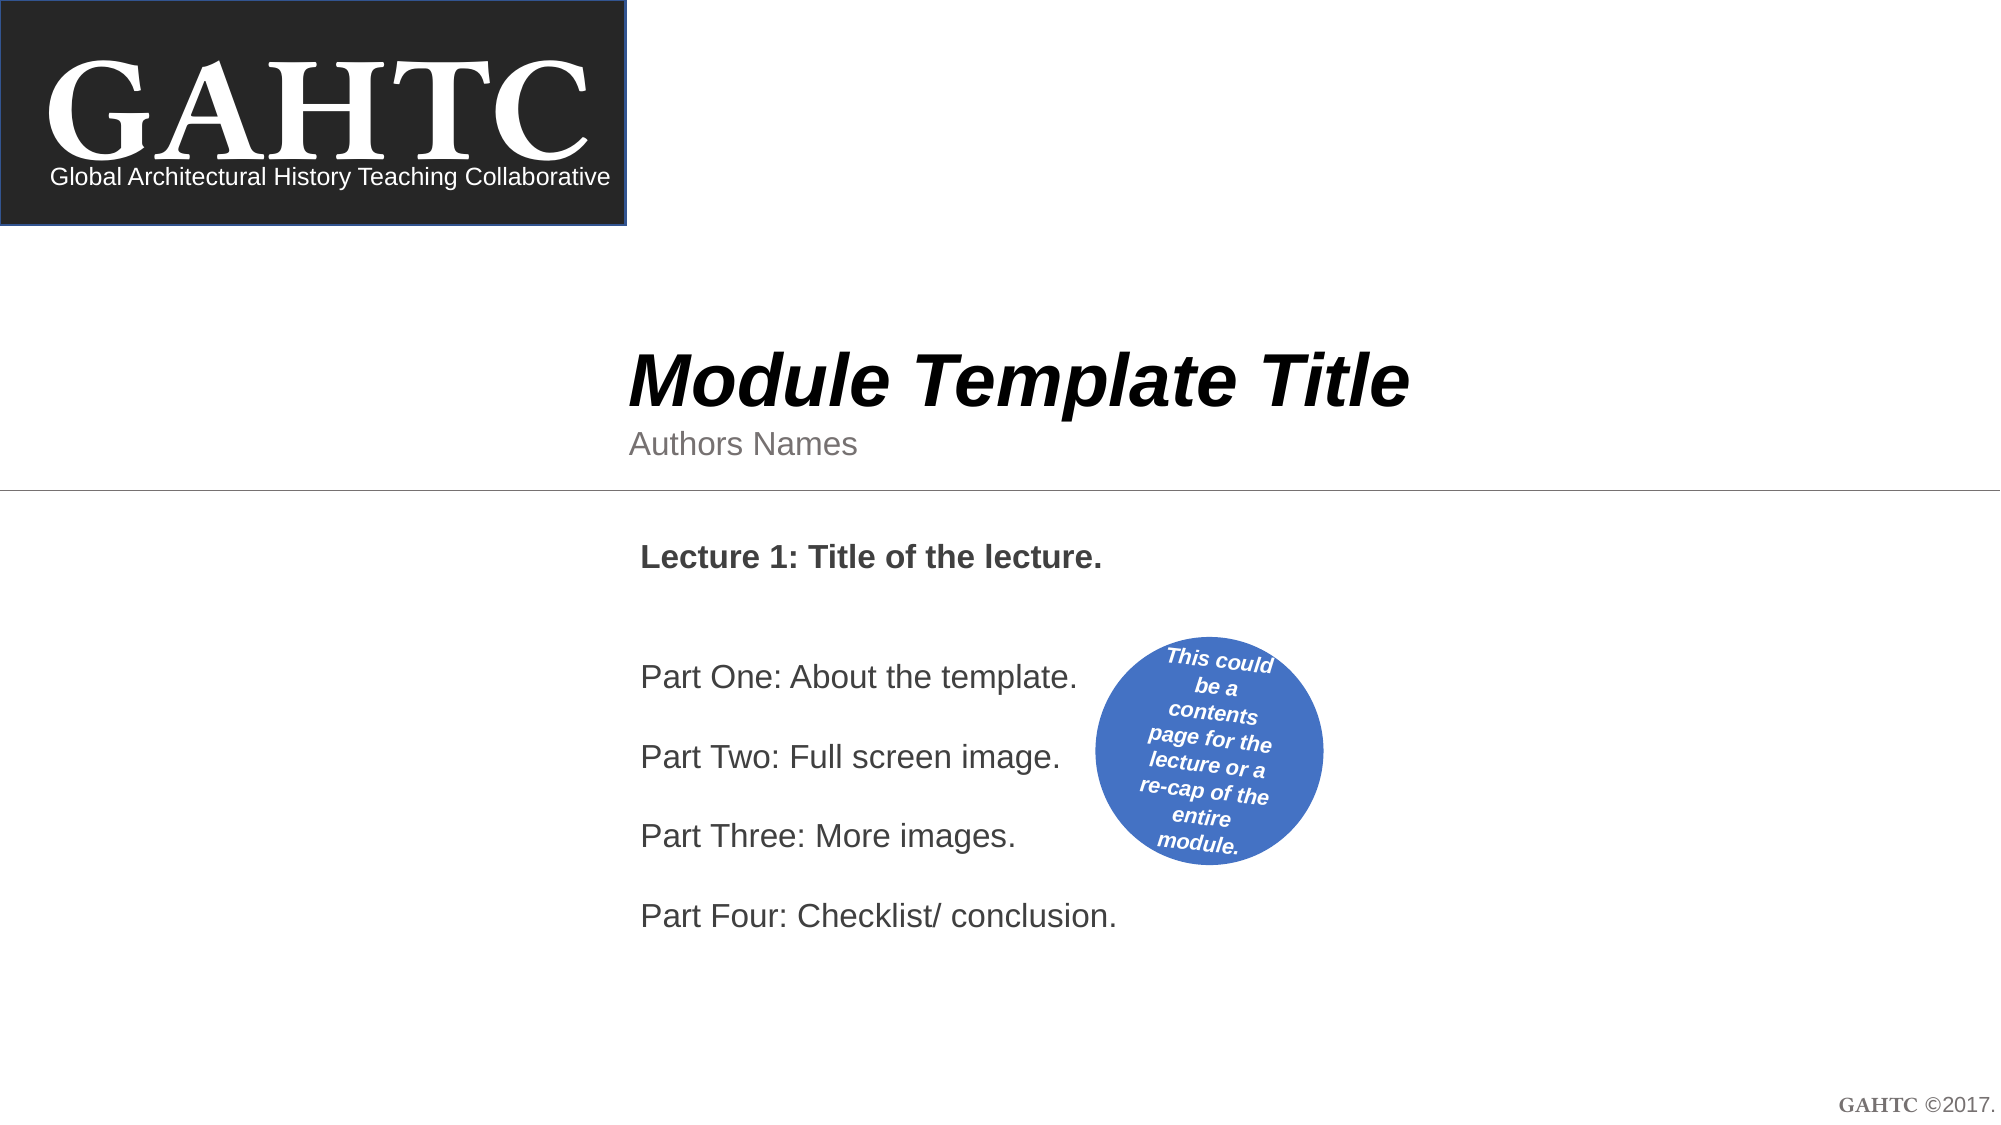

GAHTC
Global Architectural History Teaching Collaborative
Module Template Title
Authors Names
Lecture 1: Title of the lecture.

Part One: About the template.

Part Two: Full screen image.

Part Three: More images.

Part Four: Checklist/ conclusion.
This could be a contents page for the lecture or a re-cap of the entire module.
GAHTC ©2017.